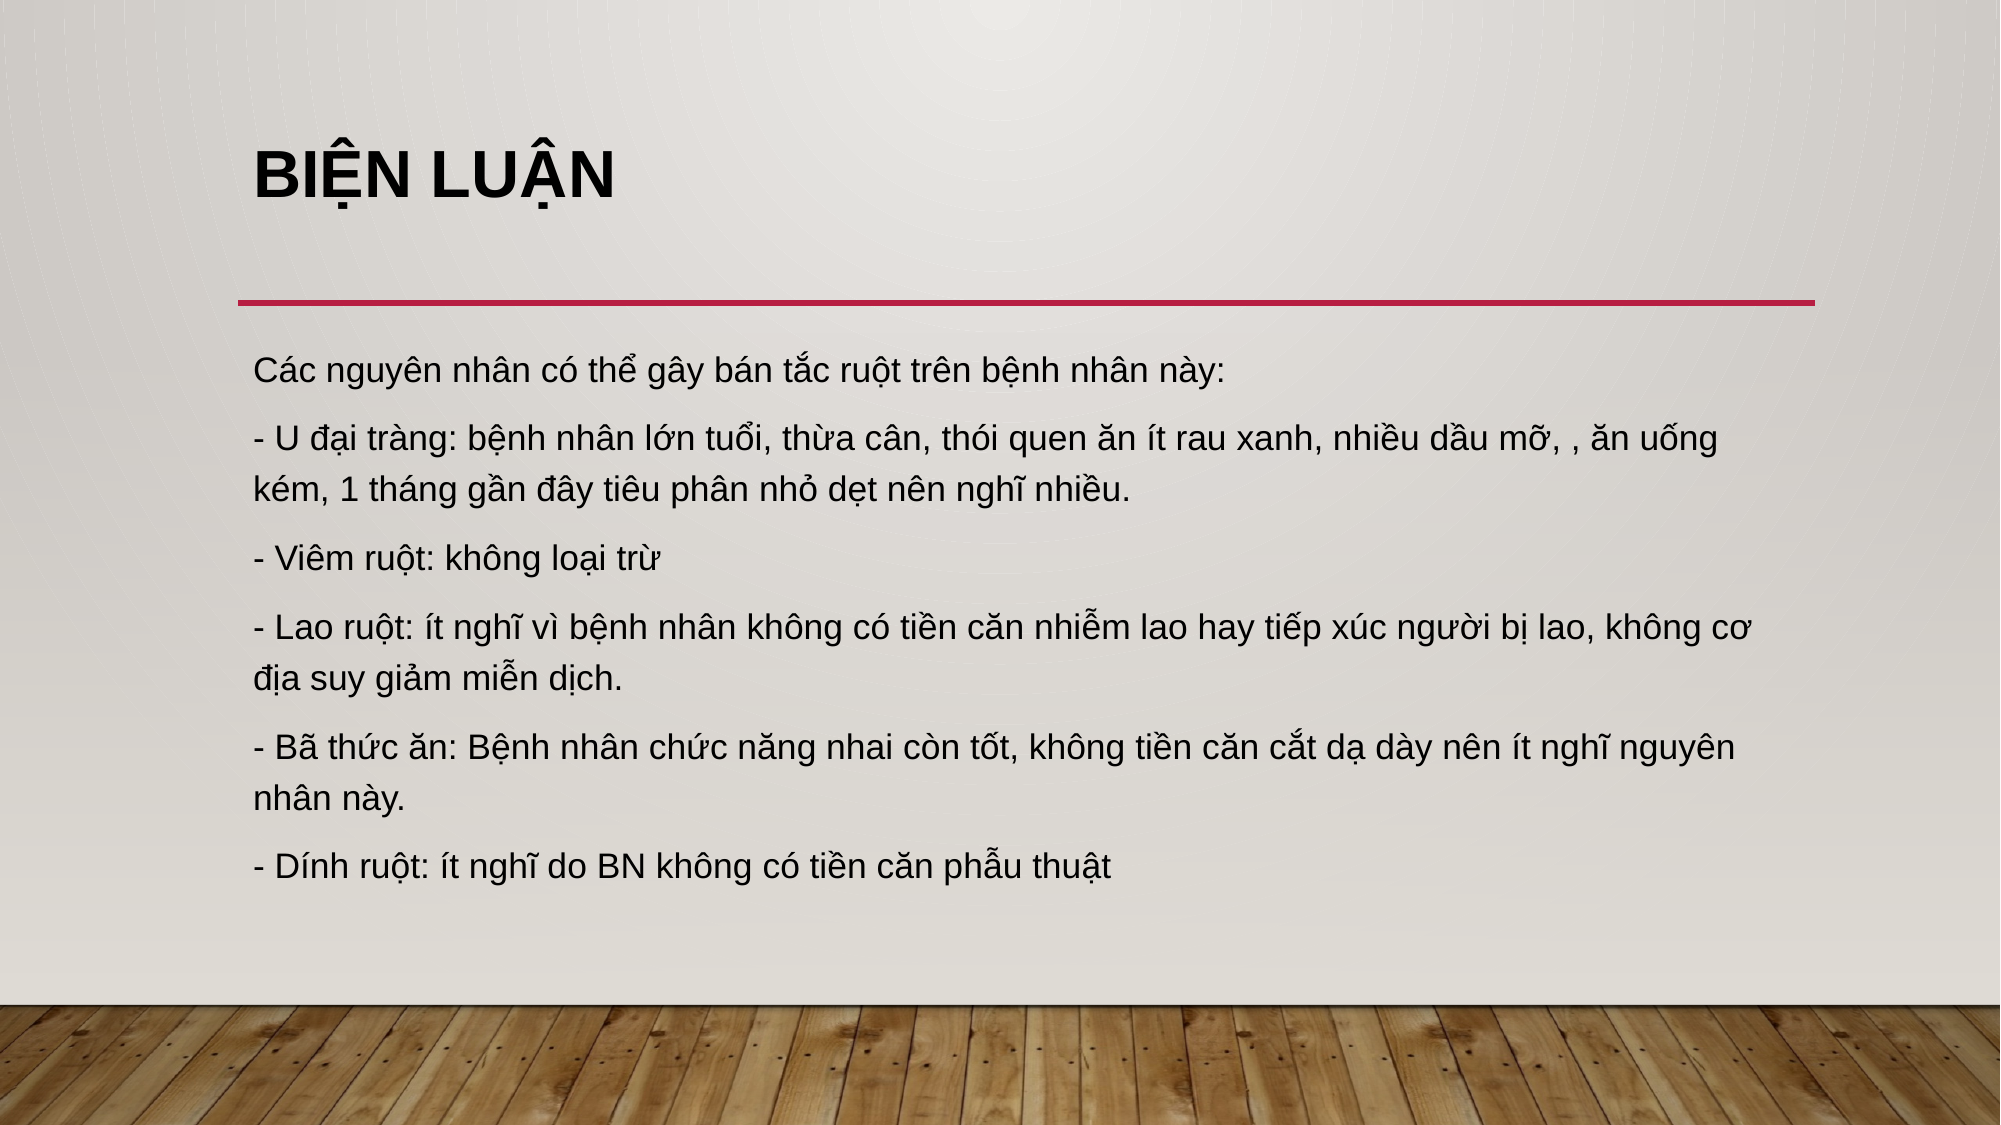

# Biện luận
Các nguyên nhân có thể gây bán tắc ruột trên bệnh nhân này:
- U đại tràng: bệnh nhân lớn tuổi, thừa cân, thói quen ăn ít rau xanh, nhiều dầu mỡ, , ăn uống kém, 1 tháng gần đây tiêu phân nhỏ dẹt nên nghĩ nhiều.
- Viêm ruột: không loại trừ
- Lao ruột: ít nghĩ vì bệnh nhân không có tiền căn nhiễm lao hay tiếp xúc người bị lao, không cơ địa suy giảm miễn dịch.
- Bã thức ăn: Bệnh nhân chức năng nhai còn tốt, không tiền căn cắt dạ dày nên ít nghĩ nguyên nhân này.
- Dính ruột: ít nghĩ do BN không có tiền căn phẫu thuật